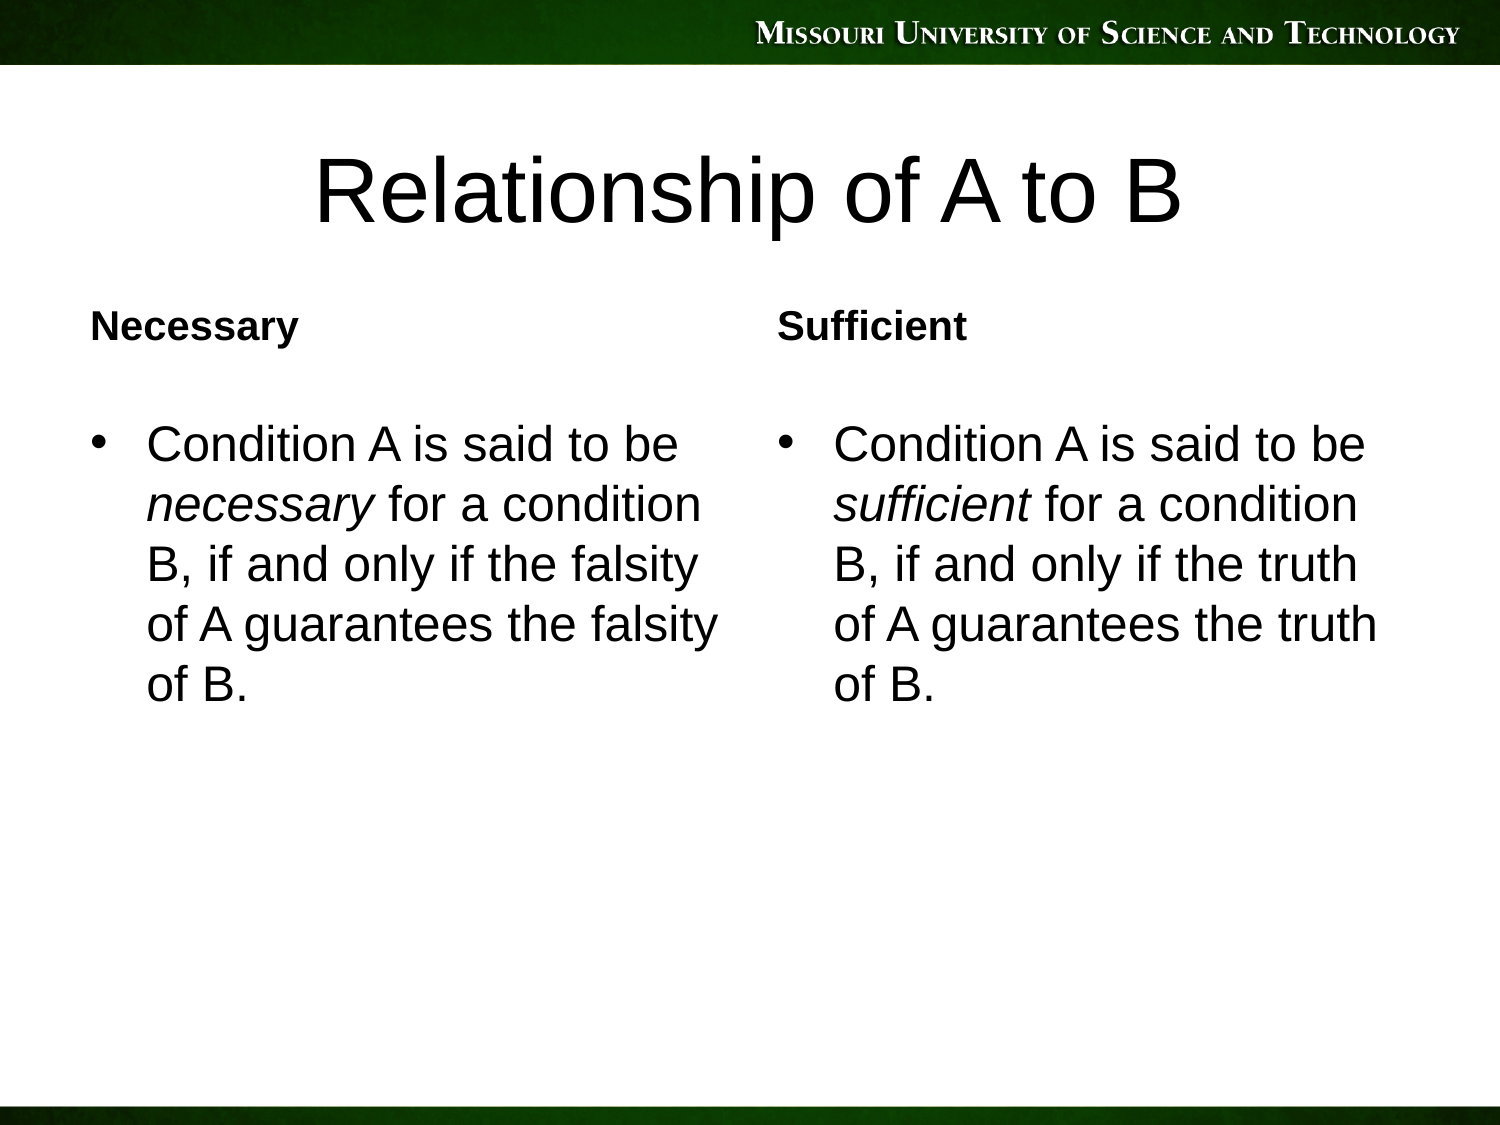

# Relationship of A to B
Necessary
Sufficient
Condition A is said to be necessary for a condition B, if and only if the falsity of A guarantees the falsity of B.
Condition A is said to be sufficient for a condition B, if and only if the truth of A guarantees the truth of B.